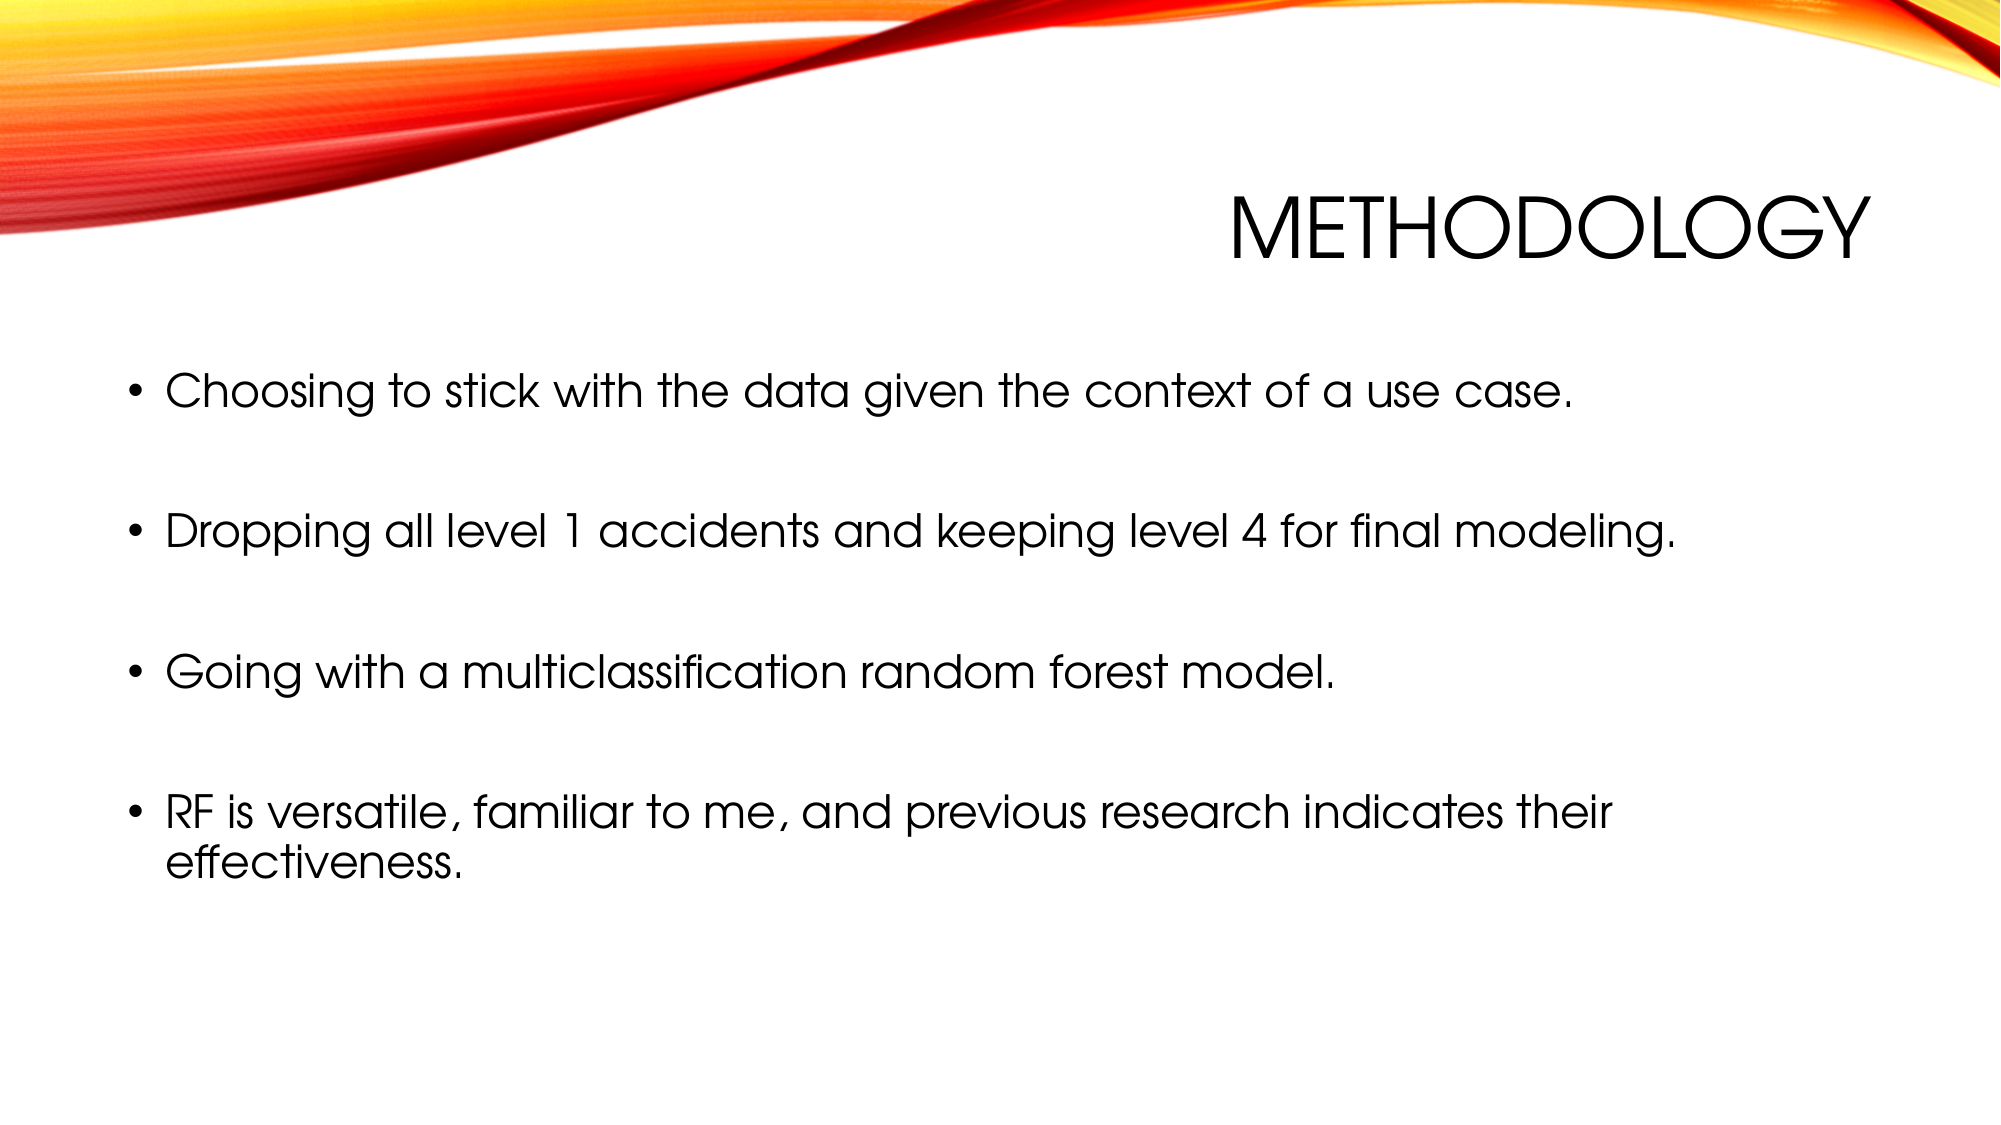

# Methodology
Choosing to stick with the data given the context of a use case.

Dropping all level 1 accidents and keeping level 4 for final modeling.

Going with a multiclassification random forest model.

RF is versatile, familiar to me, and previous research indicates their effectiveness.